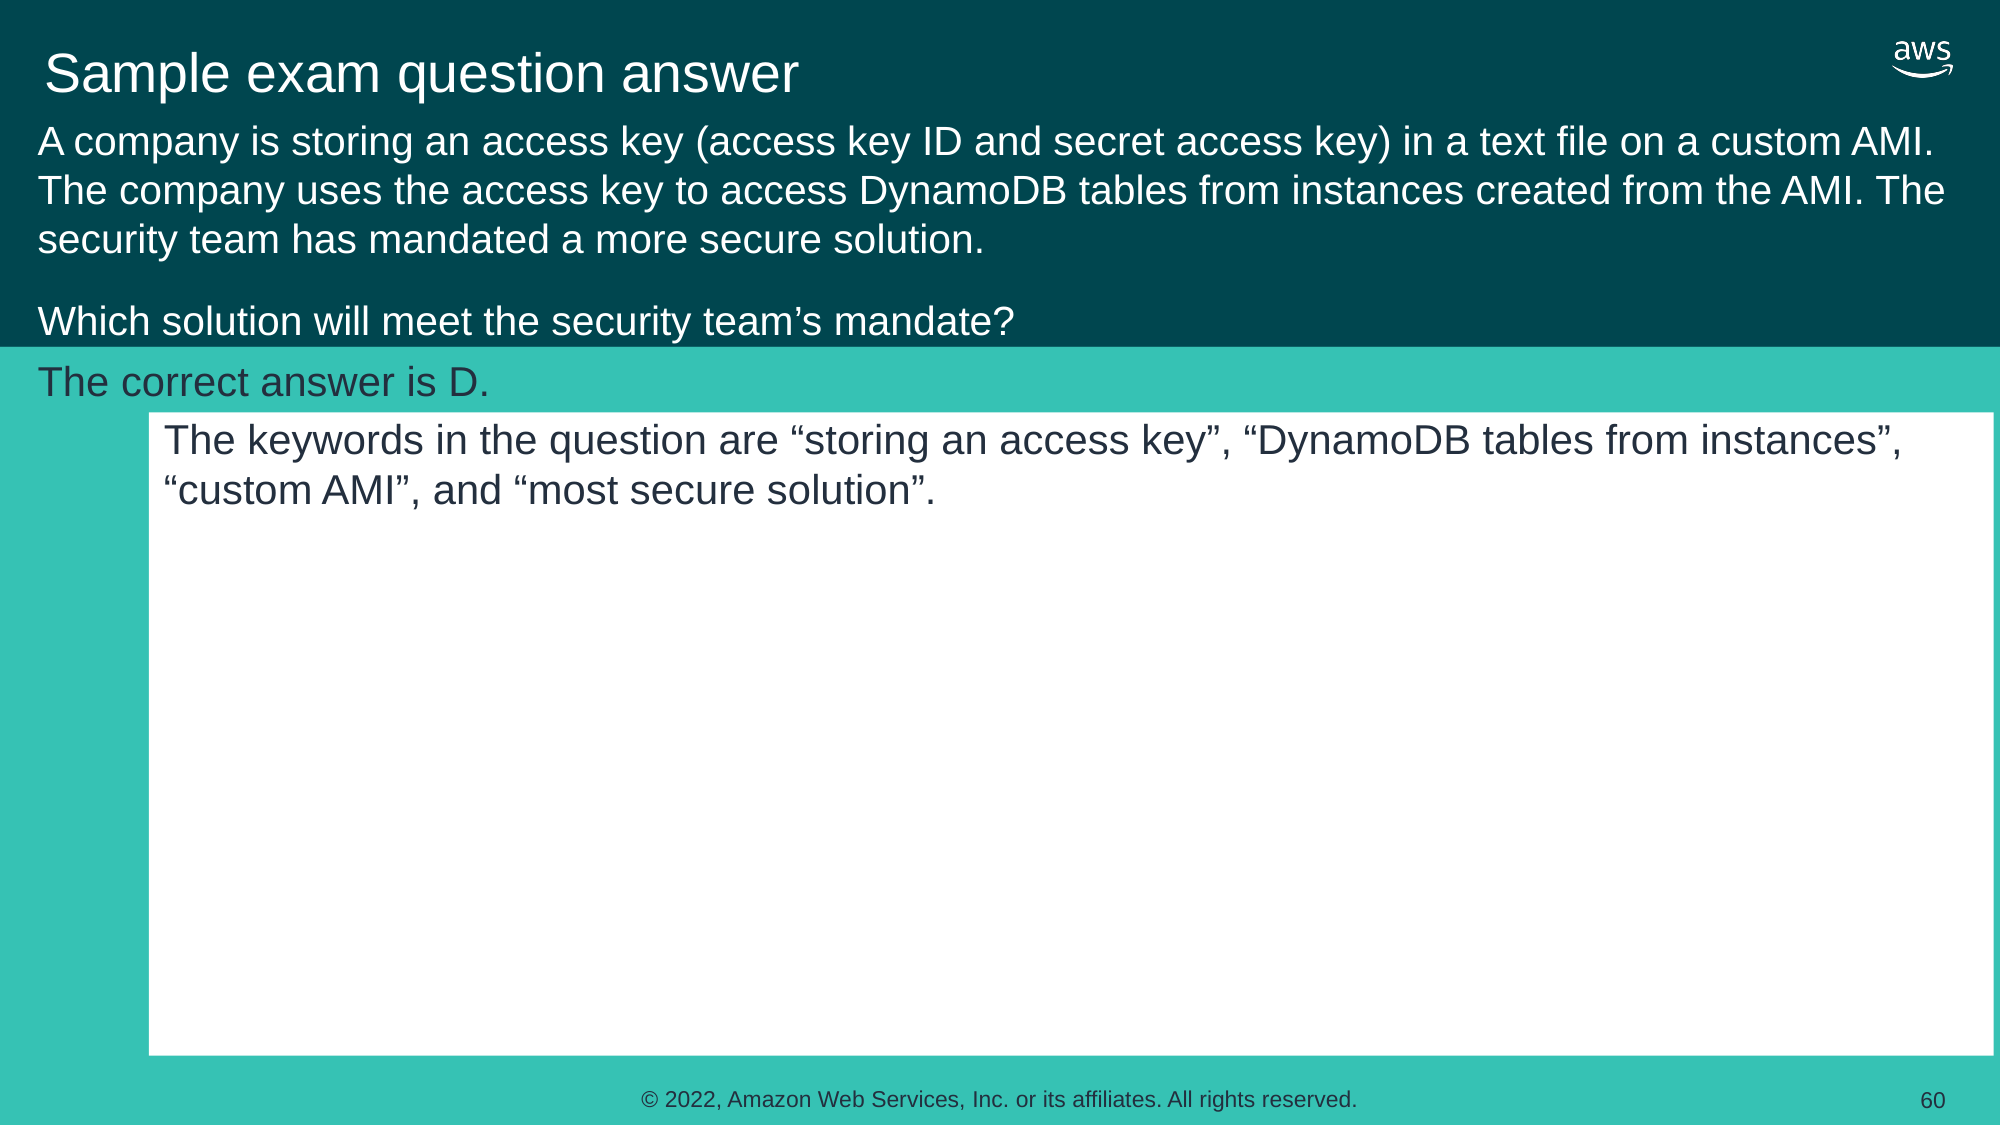

# Sample exam question answer
A company is storing an access key (access key ID and secret access key) in a text file on a custom AMI. The company uses the access key to access DynamoDB tables from instances created from the AMI. The security team has mandated a more secure solution.
Which solution will meet the security team’s mandate?
The correct answer is D.
The keywords in the question are “storing an access key”, “DynamoDB tables from instances”, “custom AMI”, and “most secure solution”.

60